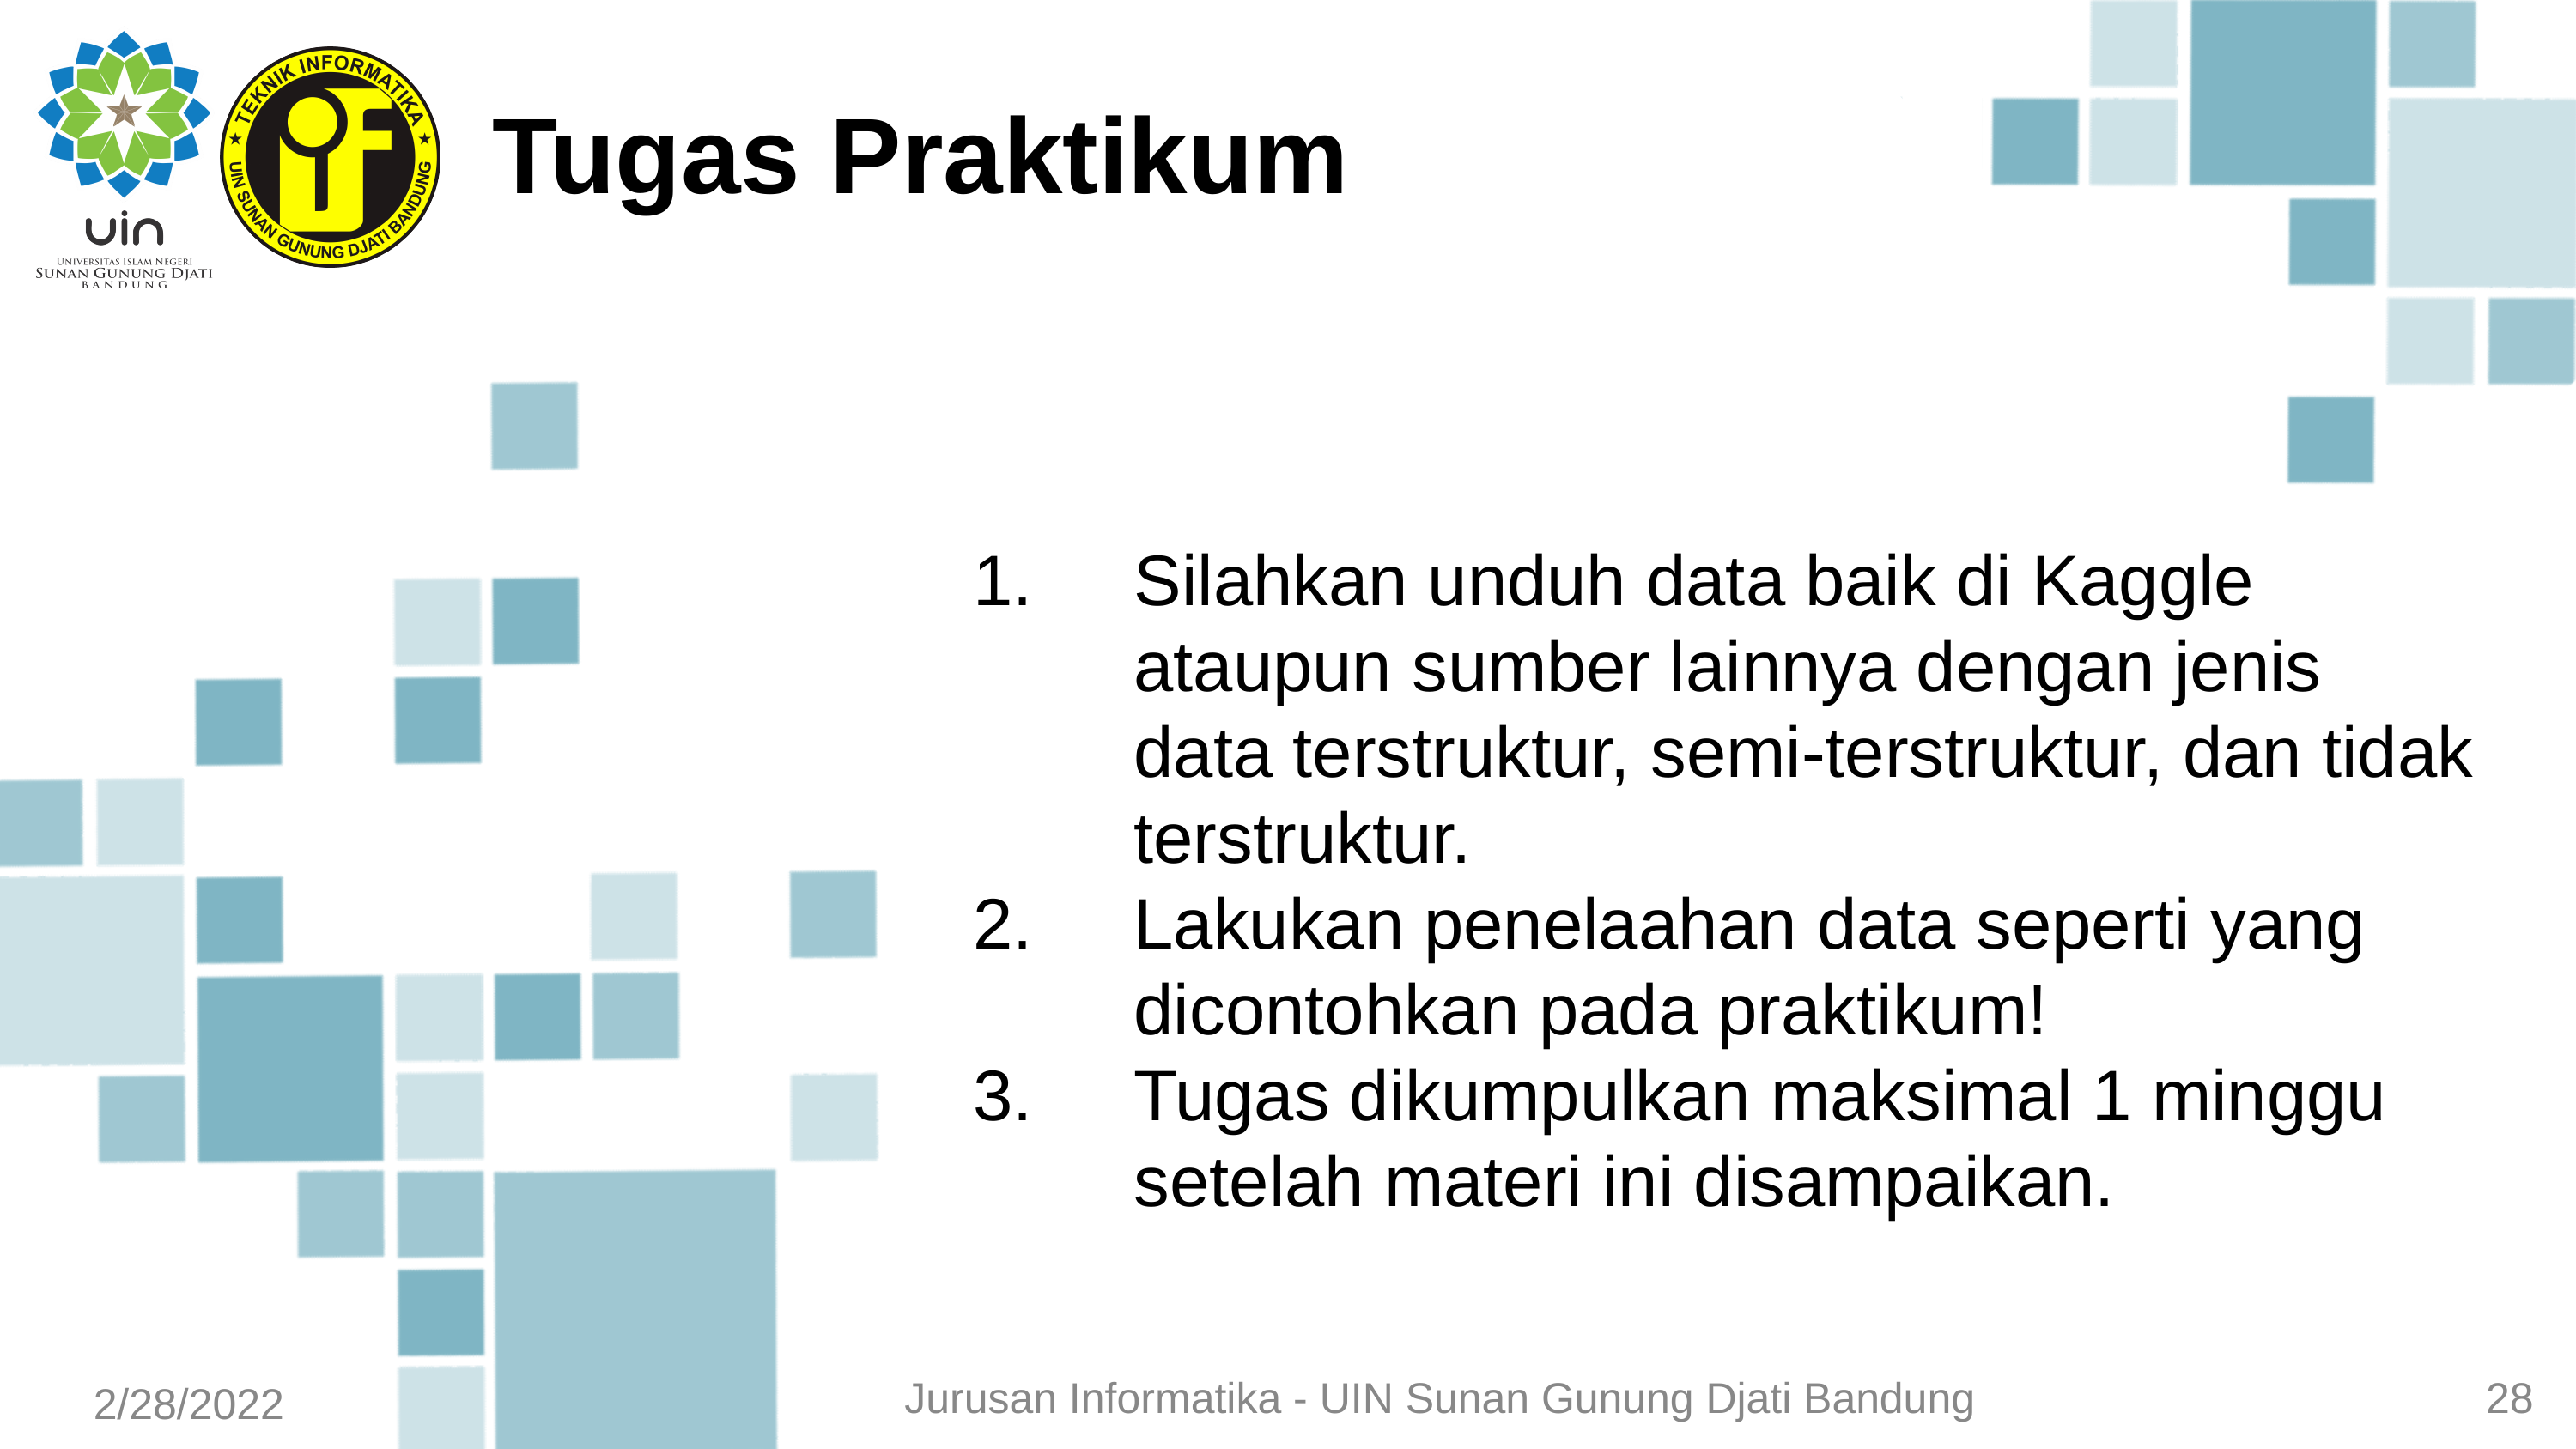

# Tugas Praktikum
Silahkan unduh data baik di Kaggle ataupun sumber lainnya dengan jenis data terstruktur, semi-terstruktur, dan tidak terstruktur.
Lakukan penelaahan data seperti yang dicontohkan pada praktikum!
Tugas dikumpulkan maksimal 1 minggu setelah materi ini disampaikan.
28
2/28/2022
Jurusan Informatika - UIN Sunan Gunung Djati Bandung